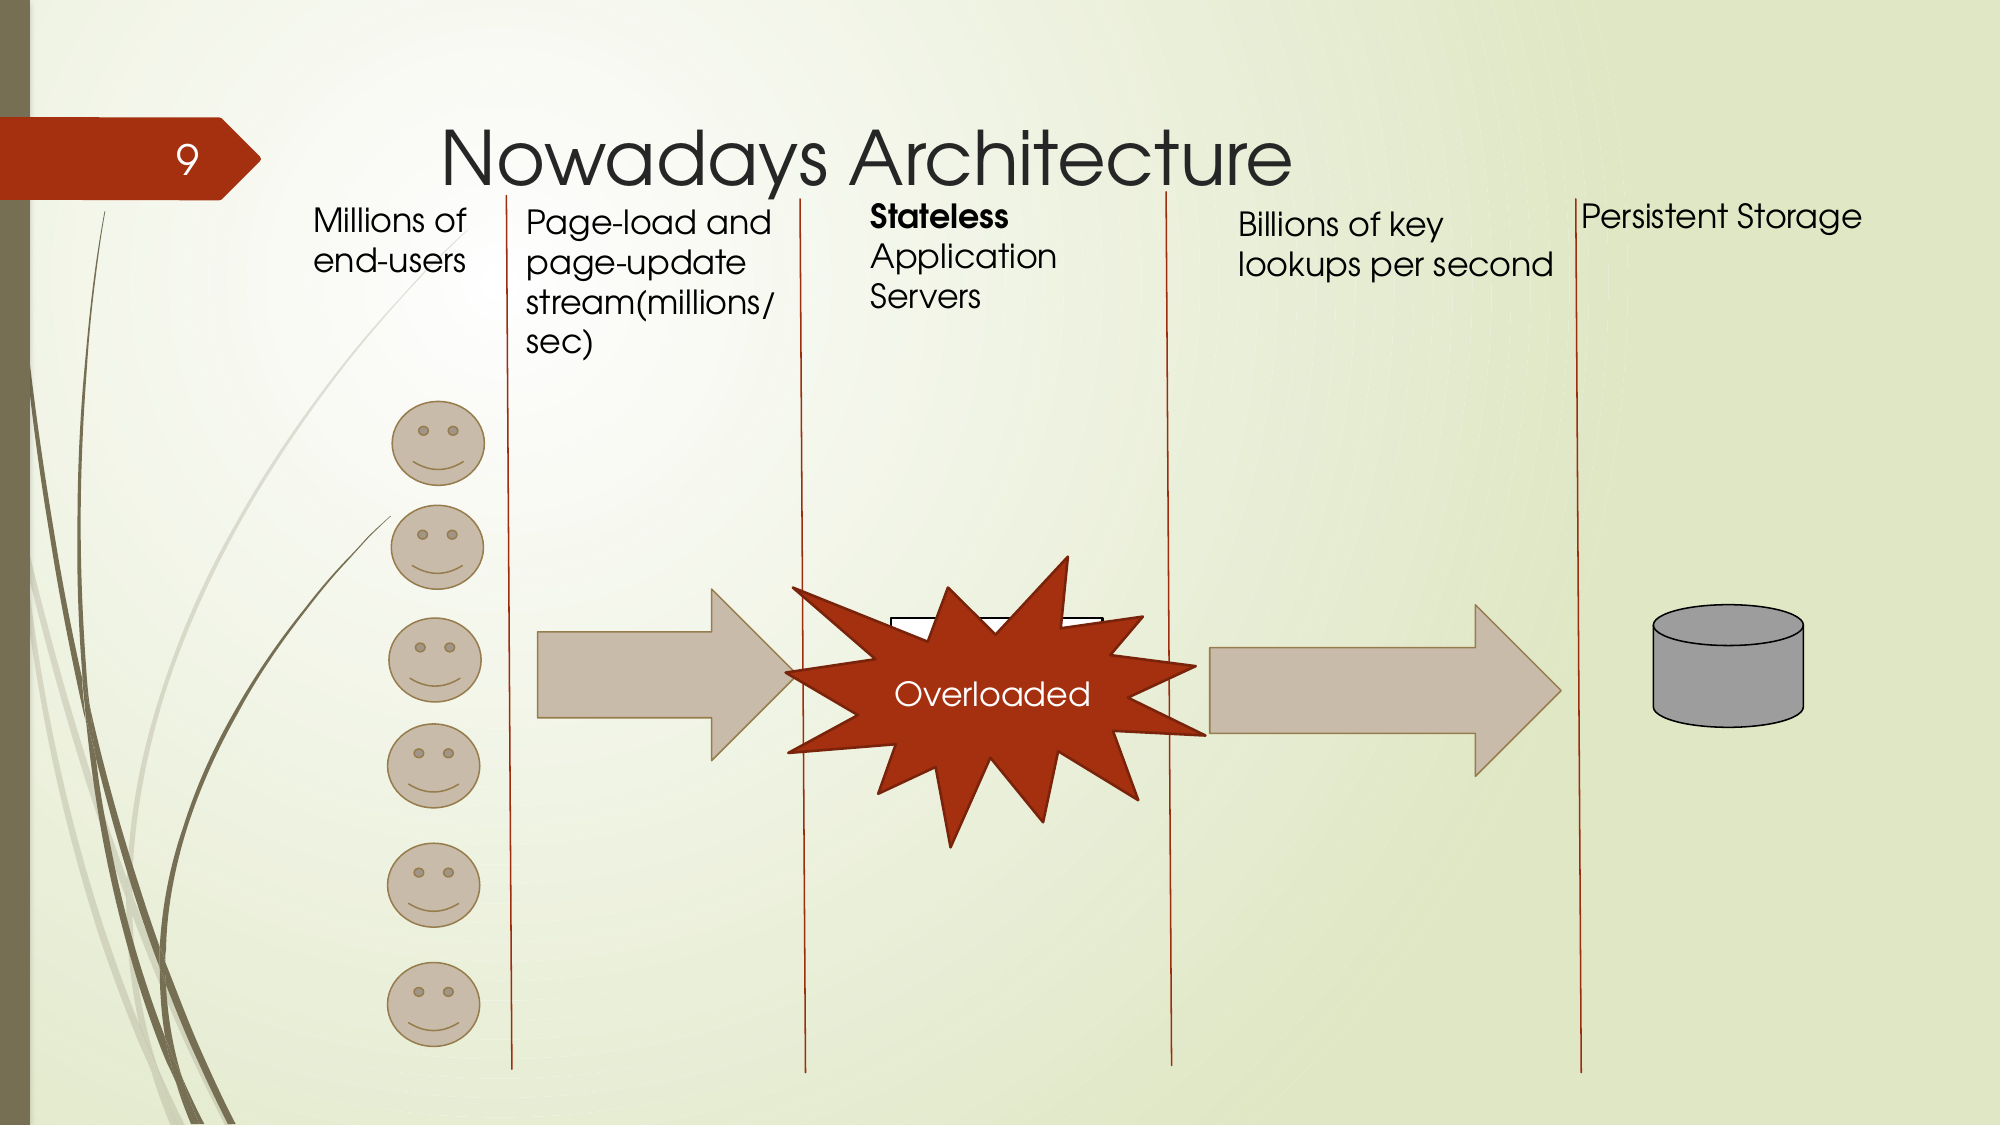

# Nowadays Architecture
9
Stateless Application Servers
Persistent Storage
Millions of
end-users
Page-load and page-update
stream(millions/sec)
Billions of key lookups per second

Overloaded